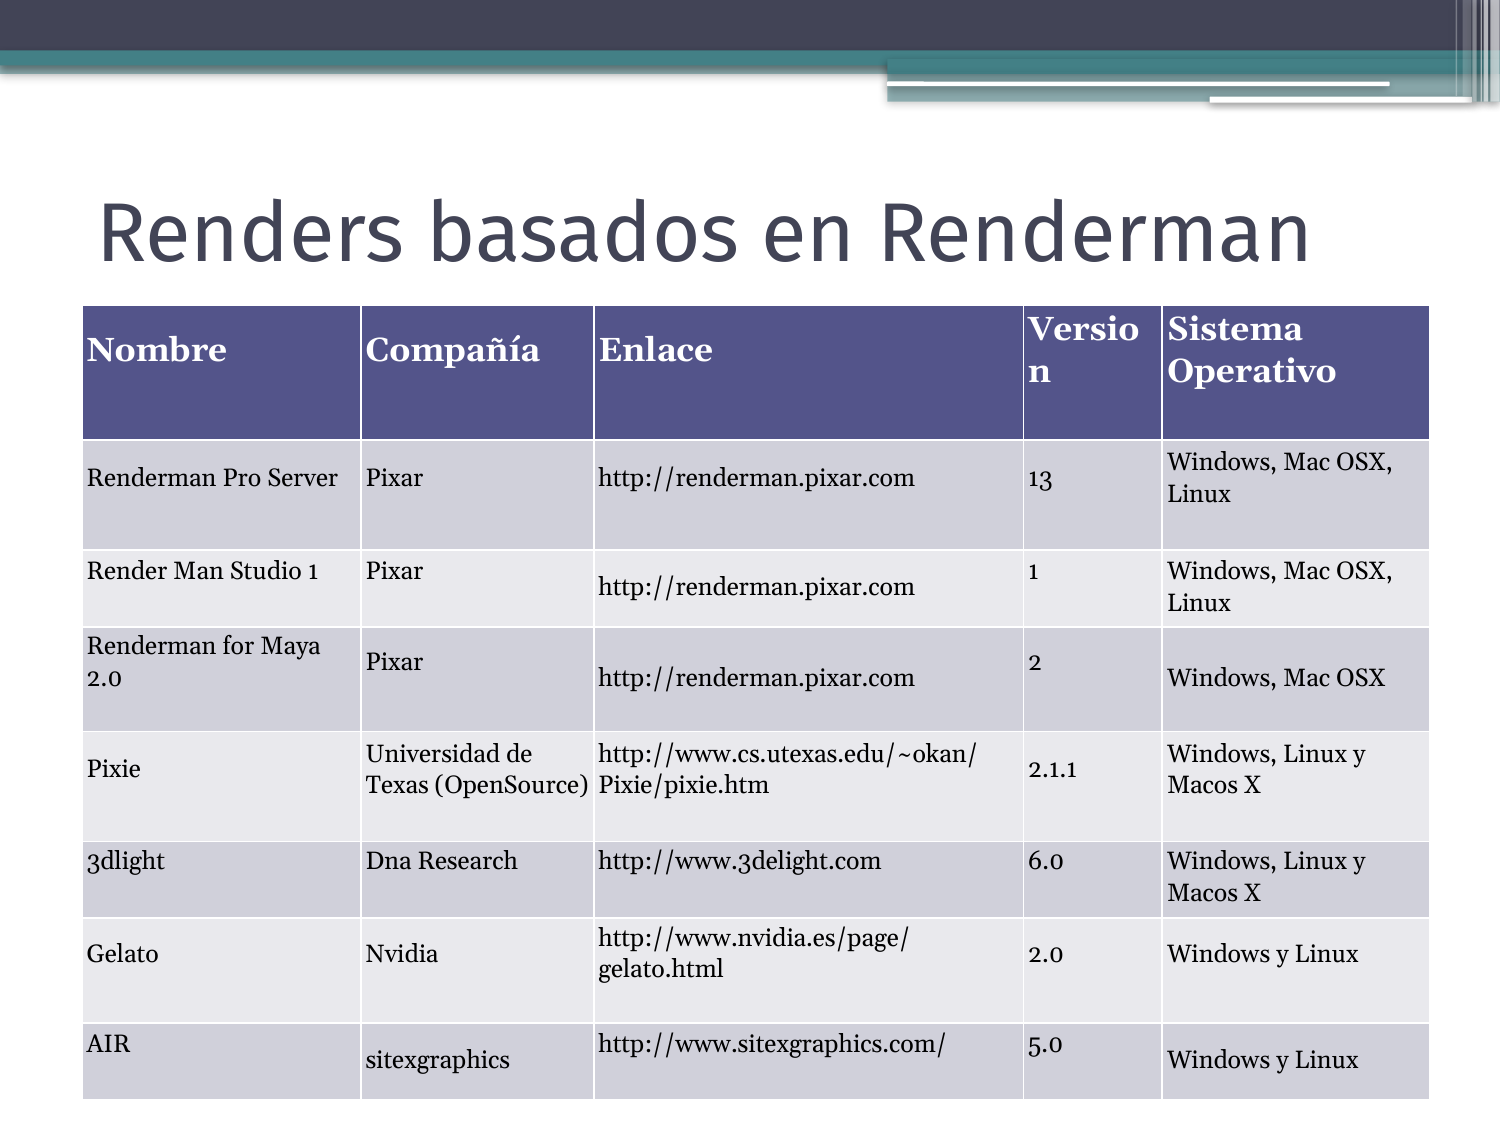

# Renders basados en Renderman
| Nombre | Compañía | Enlace | Version | Sistema Operativo |
| --- | --- | --- | --- | --- |
| Renderman Pro Server | Pixar | http://renderman.pixar.com | 13 | Windows, Mac OSX, Linux |
| Render Man Studio 1 | Pixar | http://renderman.pixar.com | 1 | Windows, Mac OSX, Linux |
| Renderman for Maya 2.0 | Pixar | http://renderman.pixar.com | 2 | Windows, Mac OSX |
| Pixie | Universidad de Texas (OpenSource) | http://www.cs.utexas.edu/~okan/Pixie/pixie.htm | 2.1.1 | Windows, Linux y Macos X |
| 3dlight | Dna Research | http://www.3delight.com | 6.0 | Windows, Linux y Macos X |
| Gelato | Nvidia | http://www.nvidia.es/page/gelato.html | 2.0 | Windows y Linux |
| AIR | sitexgraphics | http://www.sitexgraphics.com/ | 5.0 | Windows y Linux |